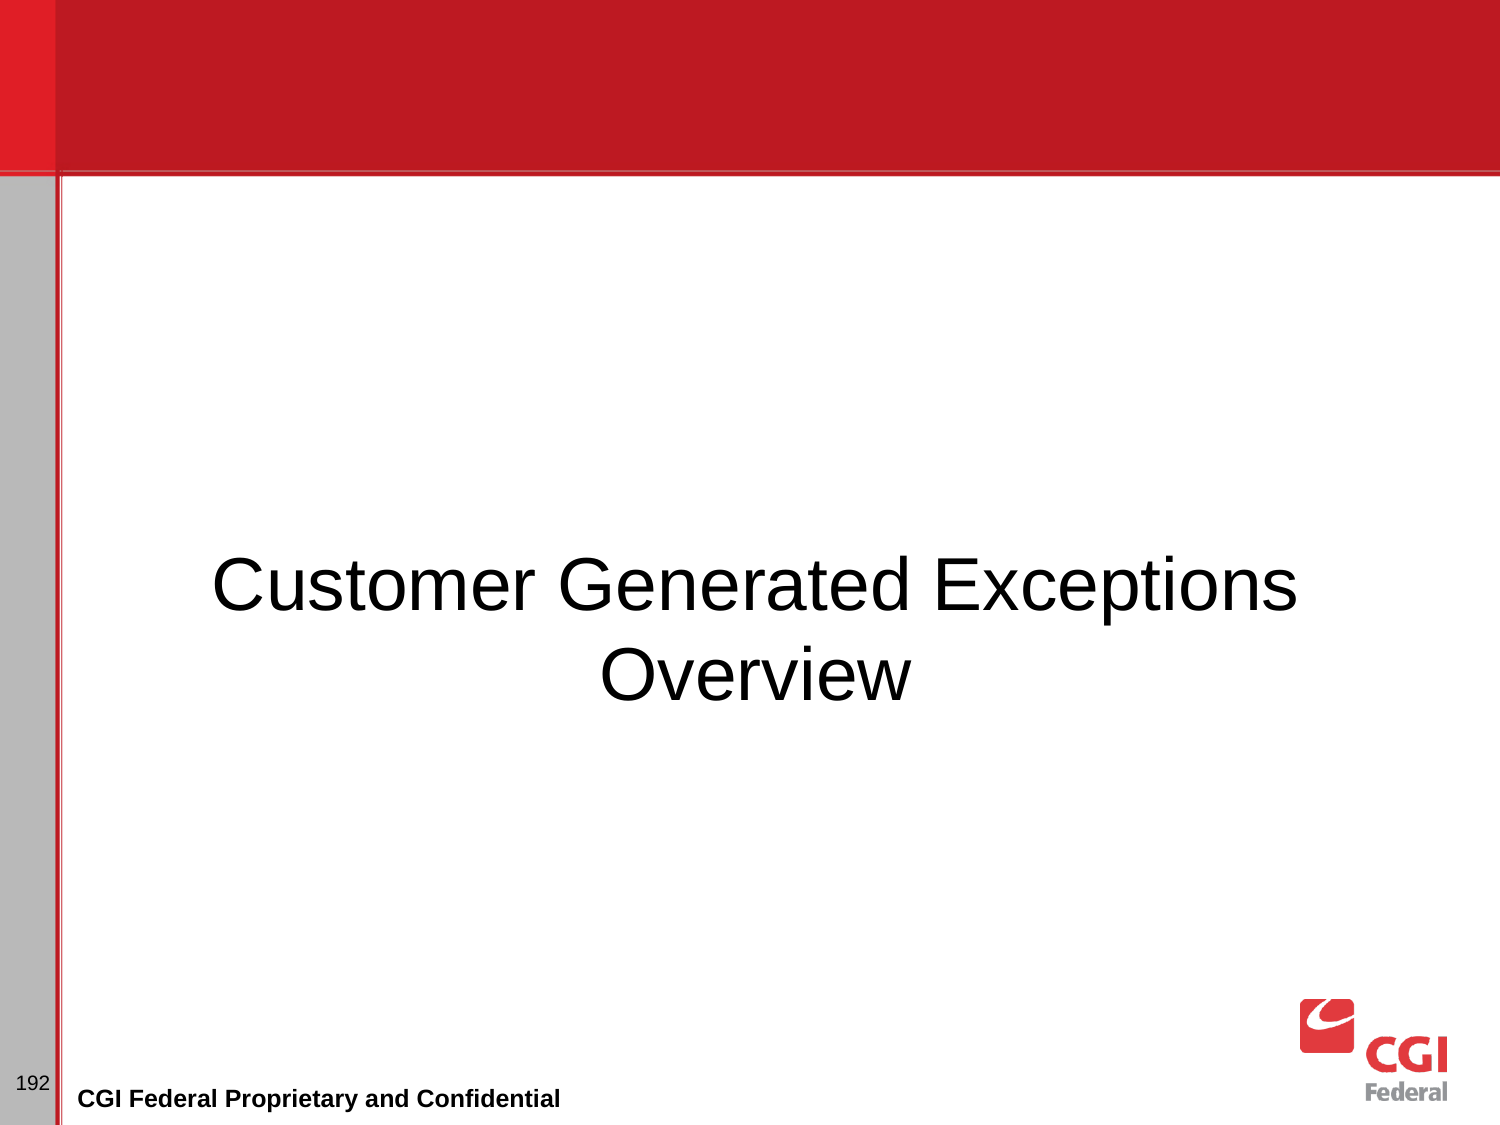

Customer Generated Exceptions Overview
# Dunning
192
CGI Federal Proprietary and Confidential